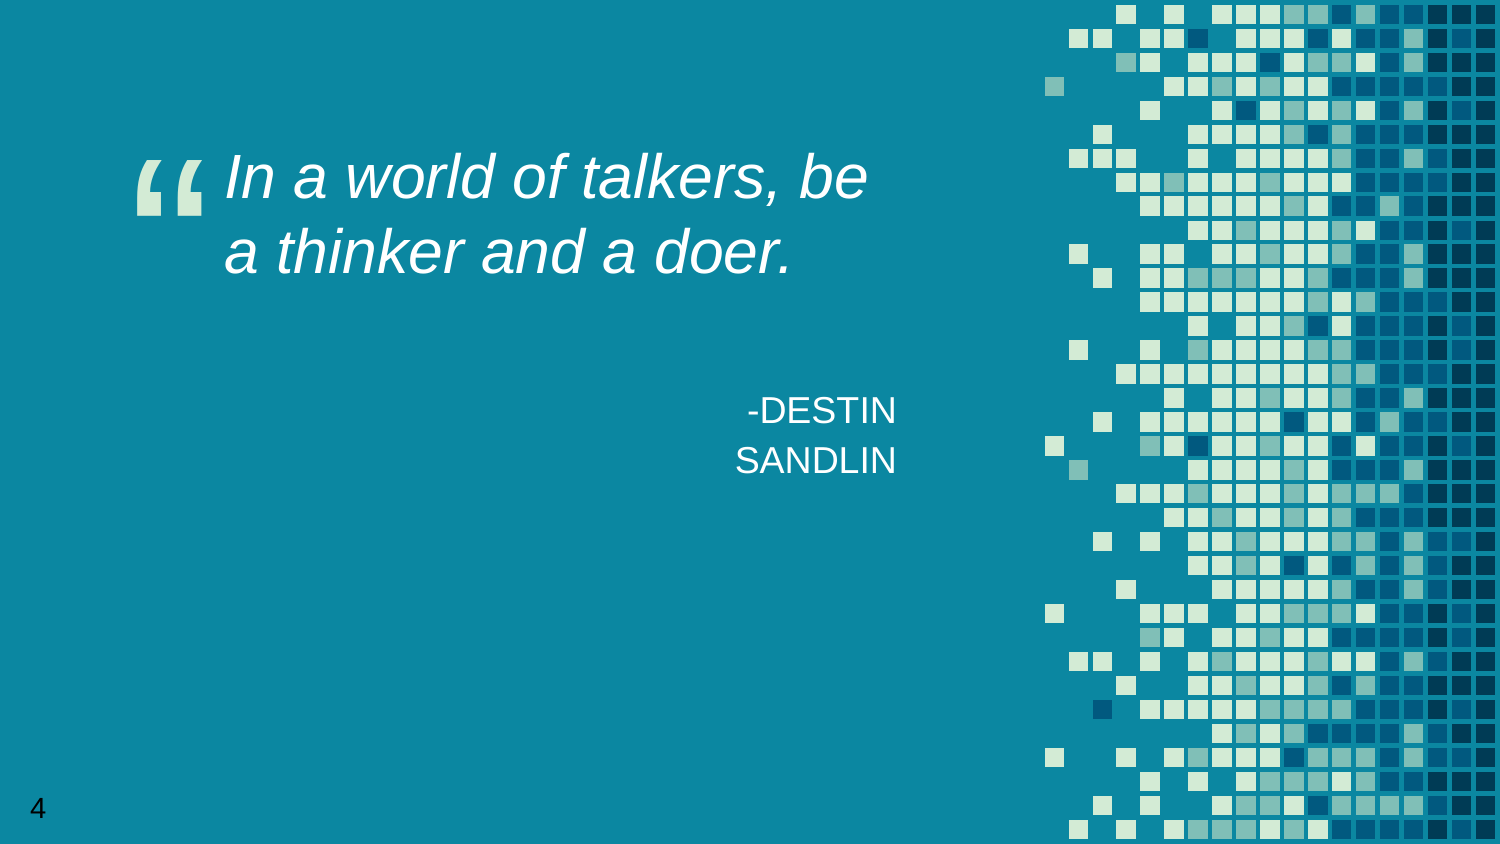

In a world of talkers, be a thinker and a doer.

			-DESTIN SANDLIN
4